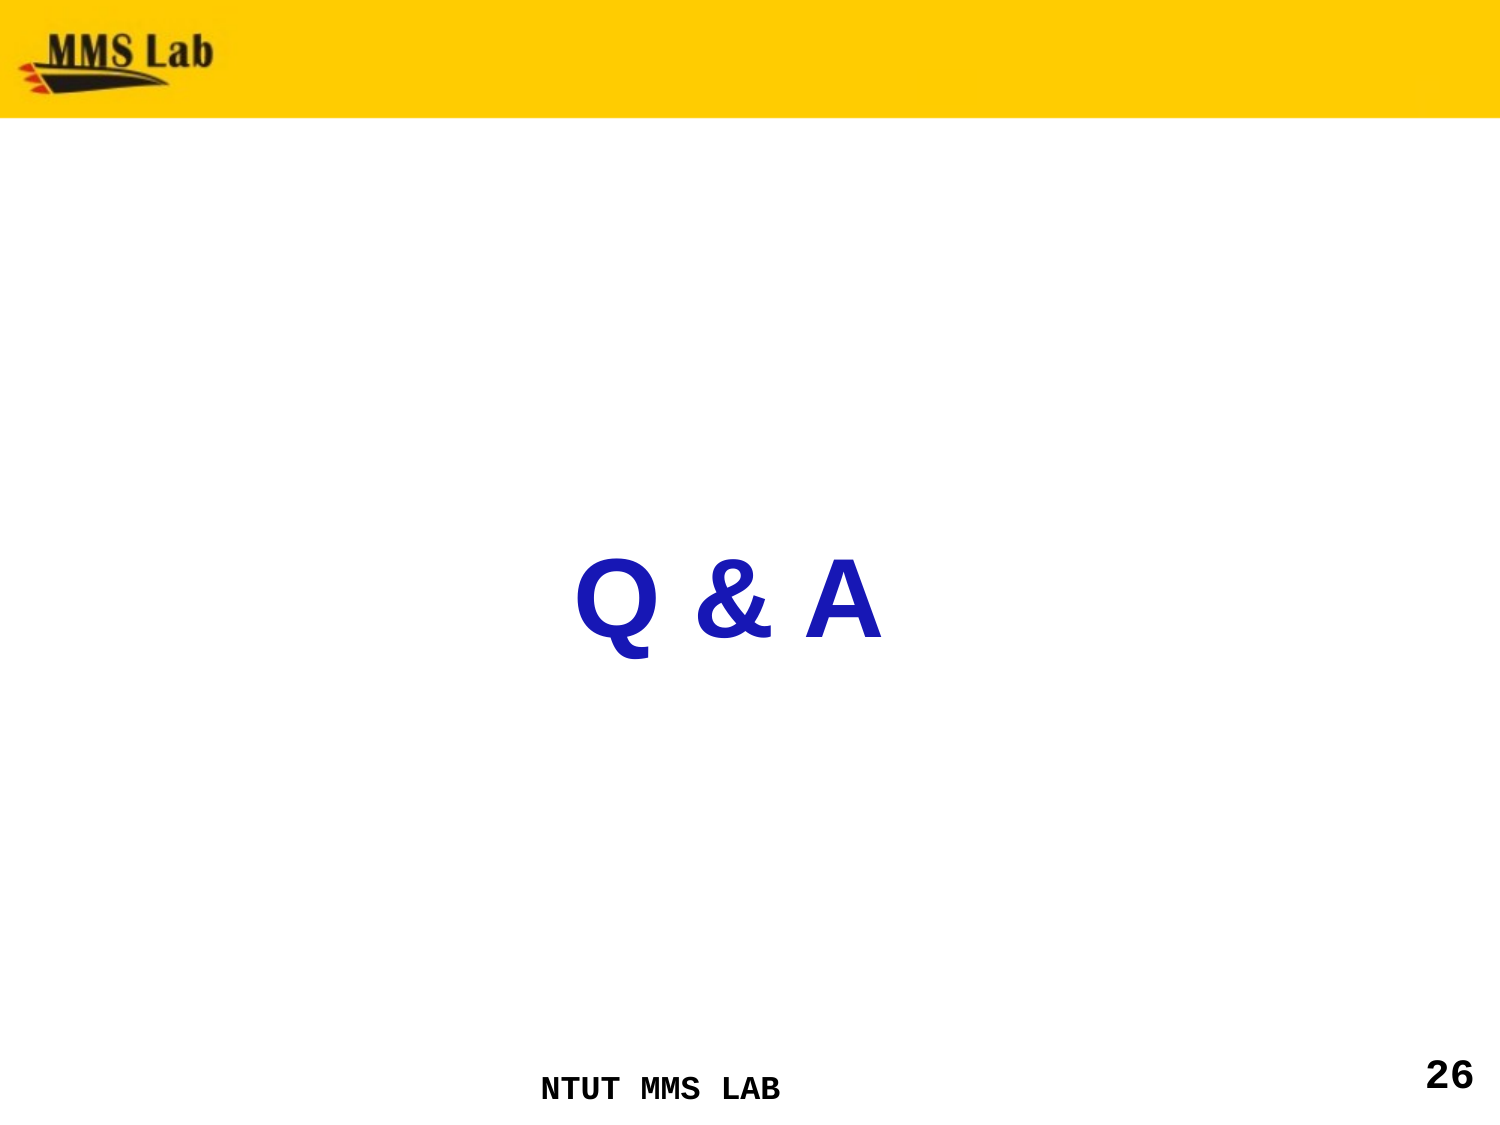

#

Q & A
26
NTUT MMS LAB